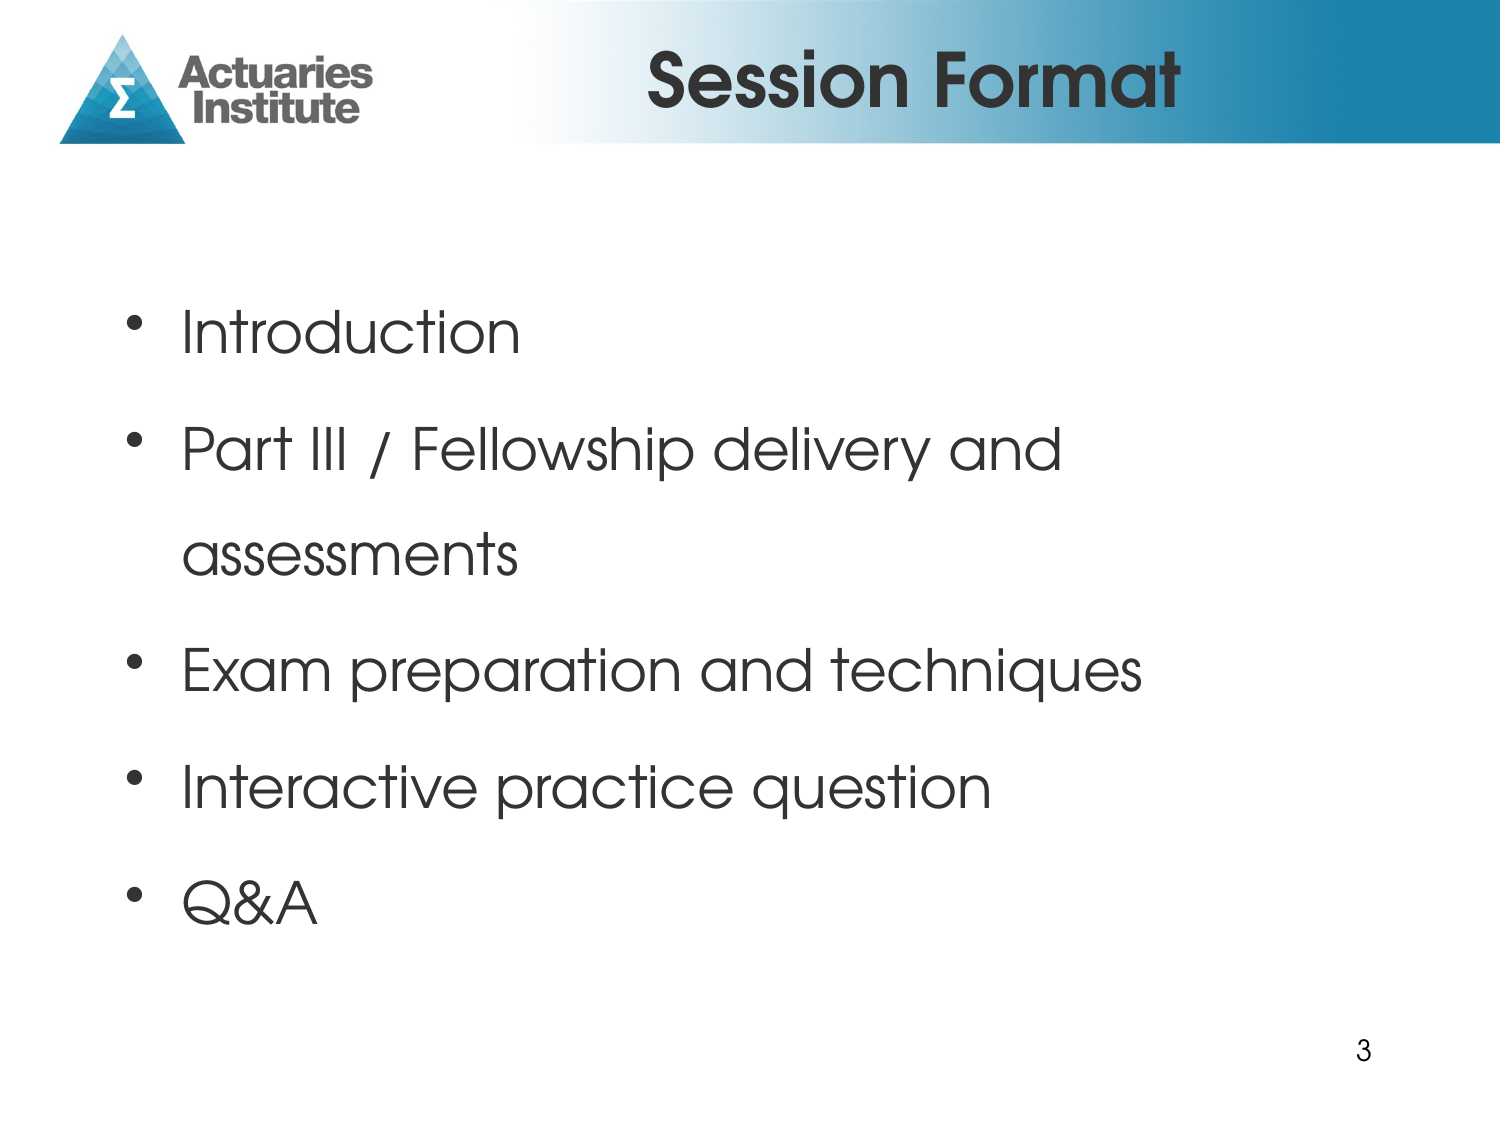

# Session Format
Introduction
Part III / Fellowship delivery and assessments
Exam preparation and techniques
Interactive practice question
Q&A

3